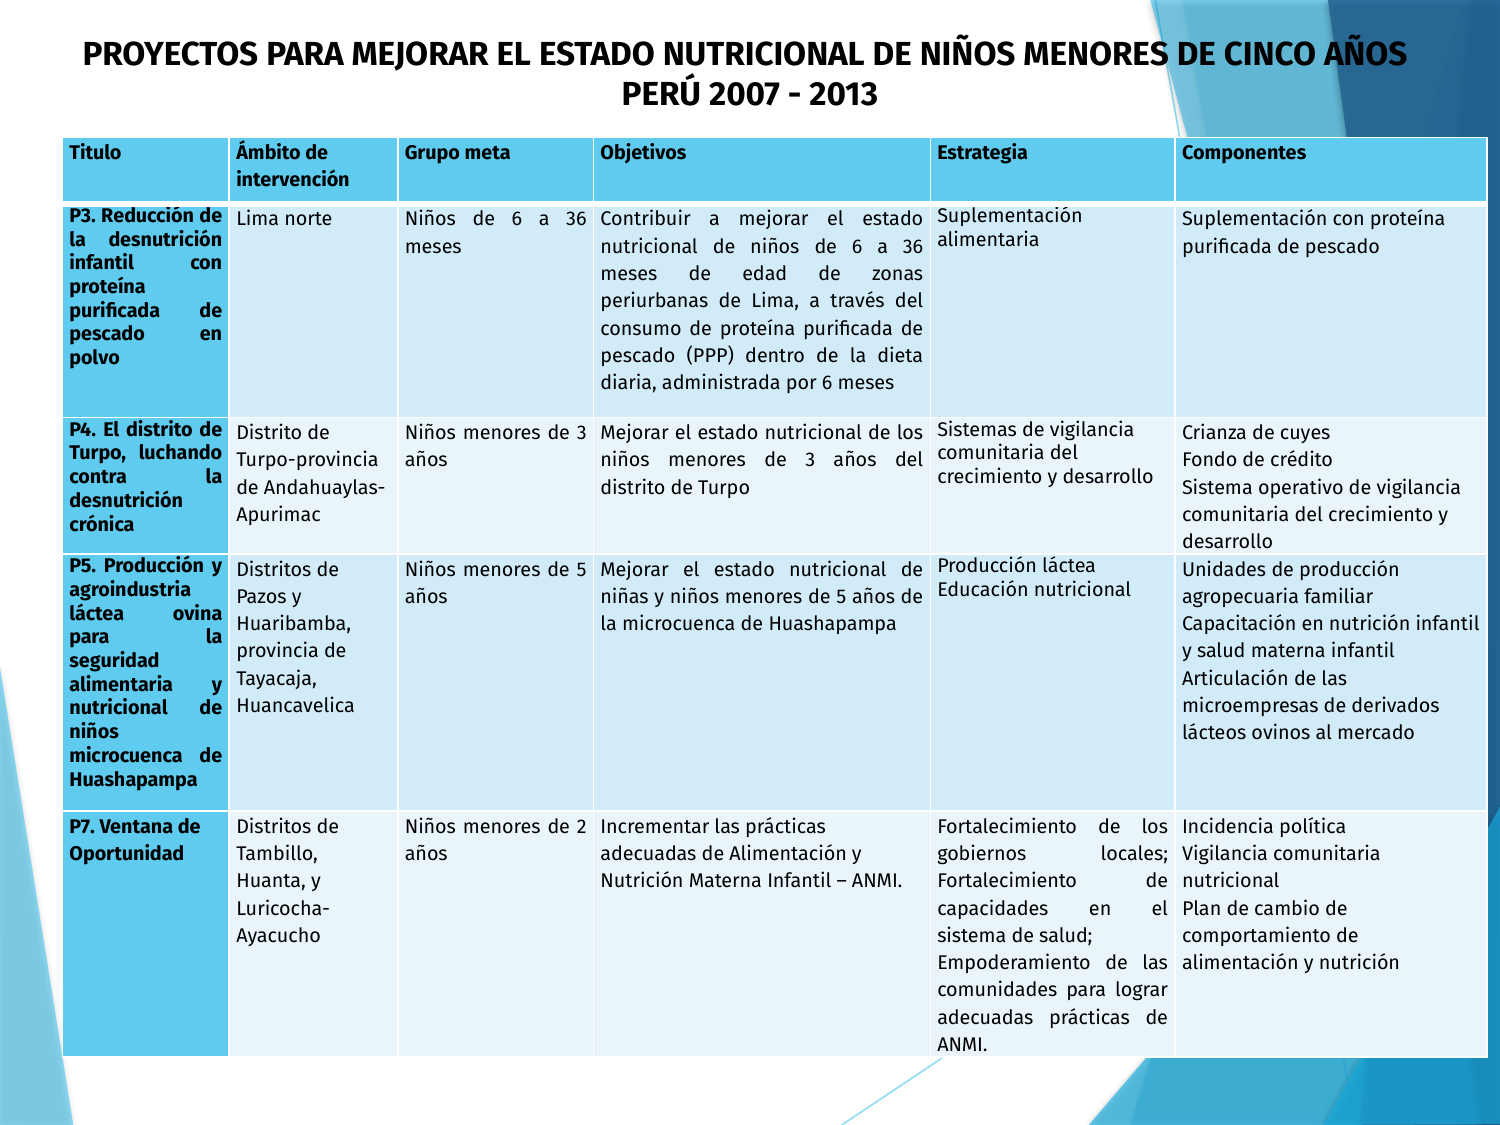

PROYECTOS PARA MEJORAR EL ESTADO NUTRICIONAL DE NIÑOS MENORES DE CINCO AÑOS
PERÚ 2007 - 2013
| Titulo | Ámbito de intervención | Grupo meta | Objetivos | Estrategia | Componentes |
| --- | --- | --- | --- | --- | --- |
| P3. Reducción de la desnutrición infantil con proteína purificada de pescado en polvo | Lima norte | Niños de 6 a 36 meses | Contribuir a mejorar el estado nutricional de niños de 6 a 36 meses de edad de zonas periurbanas de Lima, a través del consumo de proteína purificada de pescado (PPP) dentro de la dieta diaria, administrada por 6 meses | Suplementación alimentaria | Suplementación con proteína purificada de pescado |
| P4. El distrito de Turpo, luchando contra la desnutrición crónica | Distrito de Turpo-provincia de Andahuaylas-Apurimac | Niños menores de 3 años | Mejorar el estado nutricional de los niños menores de 3 años del distrito de Turpo | Sistemas de vigilancia comunitaria del crecimiento y desarrollo | Crianza de cuyes Fondo de crédito Sistema operativo de vigilancia comunitaria del crecimiento y desarrollo |
| P5. Producción y agroindustria láctea ovina para la seguridad alimentaria y nutricional de niños microcuenca de Huashapampa | Distritos de Pazos y Huaribamba, provincia de Tayacaja, Huancavelica | Niños menores de 5 años | Mejorar el estado nutricional de niñas y niños menores de 5 años de la microcuenca de Huashapampa | Producción láctea Educación nutricional | Unidades de producción agropecuaria familiar Capacitación en nutrición infantil y salud materna infantil Articulación de las microempresas de derivados lácteos ovinos al mercado |
| P7. Ventana de Oportunidad | Distritos de Tambillo, Huanta, y Luricocha-Ayacucho | Niños menores de 2 años | Incrementar las prácticas adecuadas de Alimentación y Nutrición Materna Infantil – ANMI. | Fortalecimiento de los gobiernos locales; Fortalecimiento de capacidades en el sistema de salud; Empoderamiento de las comunidades para lograr adecuadas prácticas de ANMI. | Incidencia política Vigilancia comunitaria nutricional Plan de cambio de comportamiento de alimentación y nutrición |